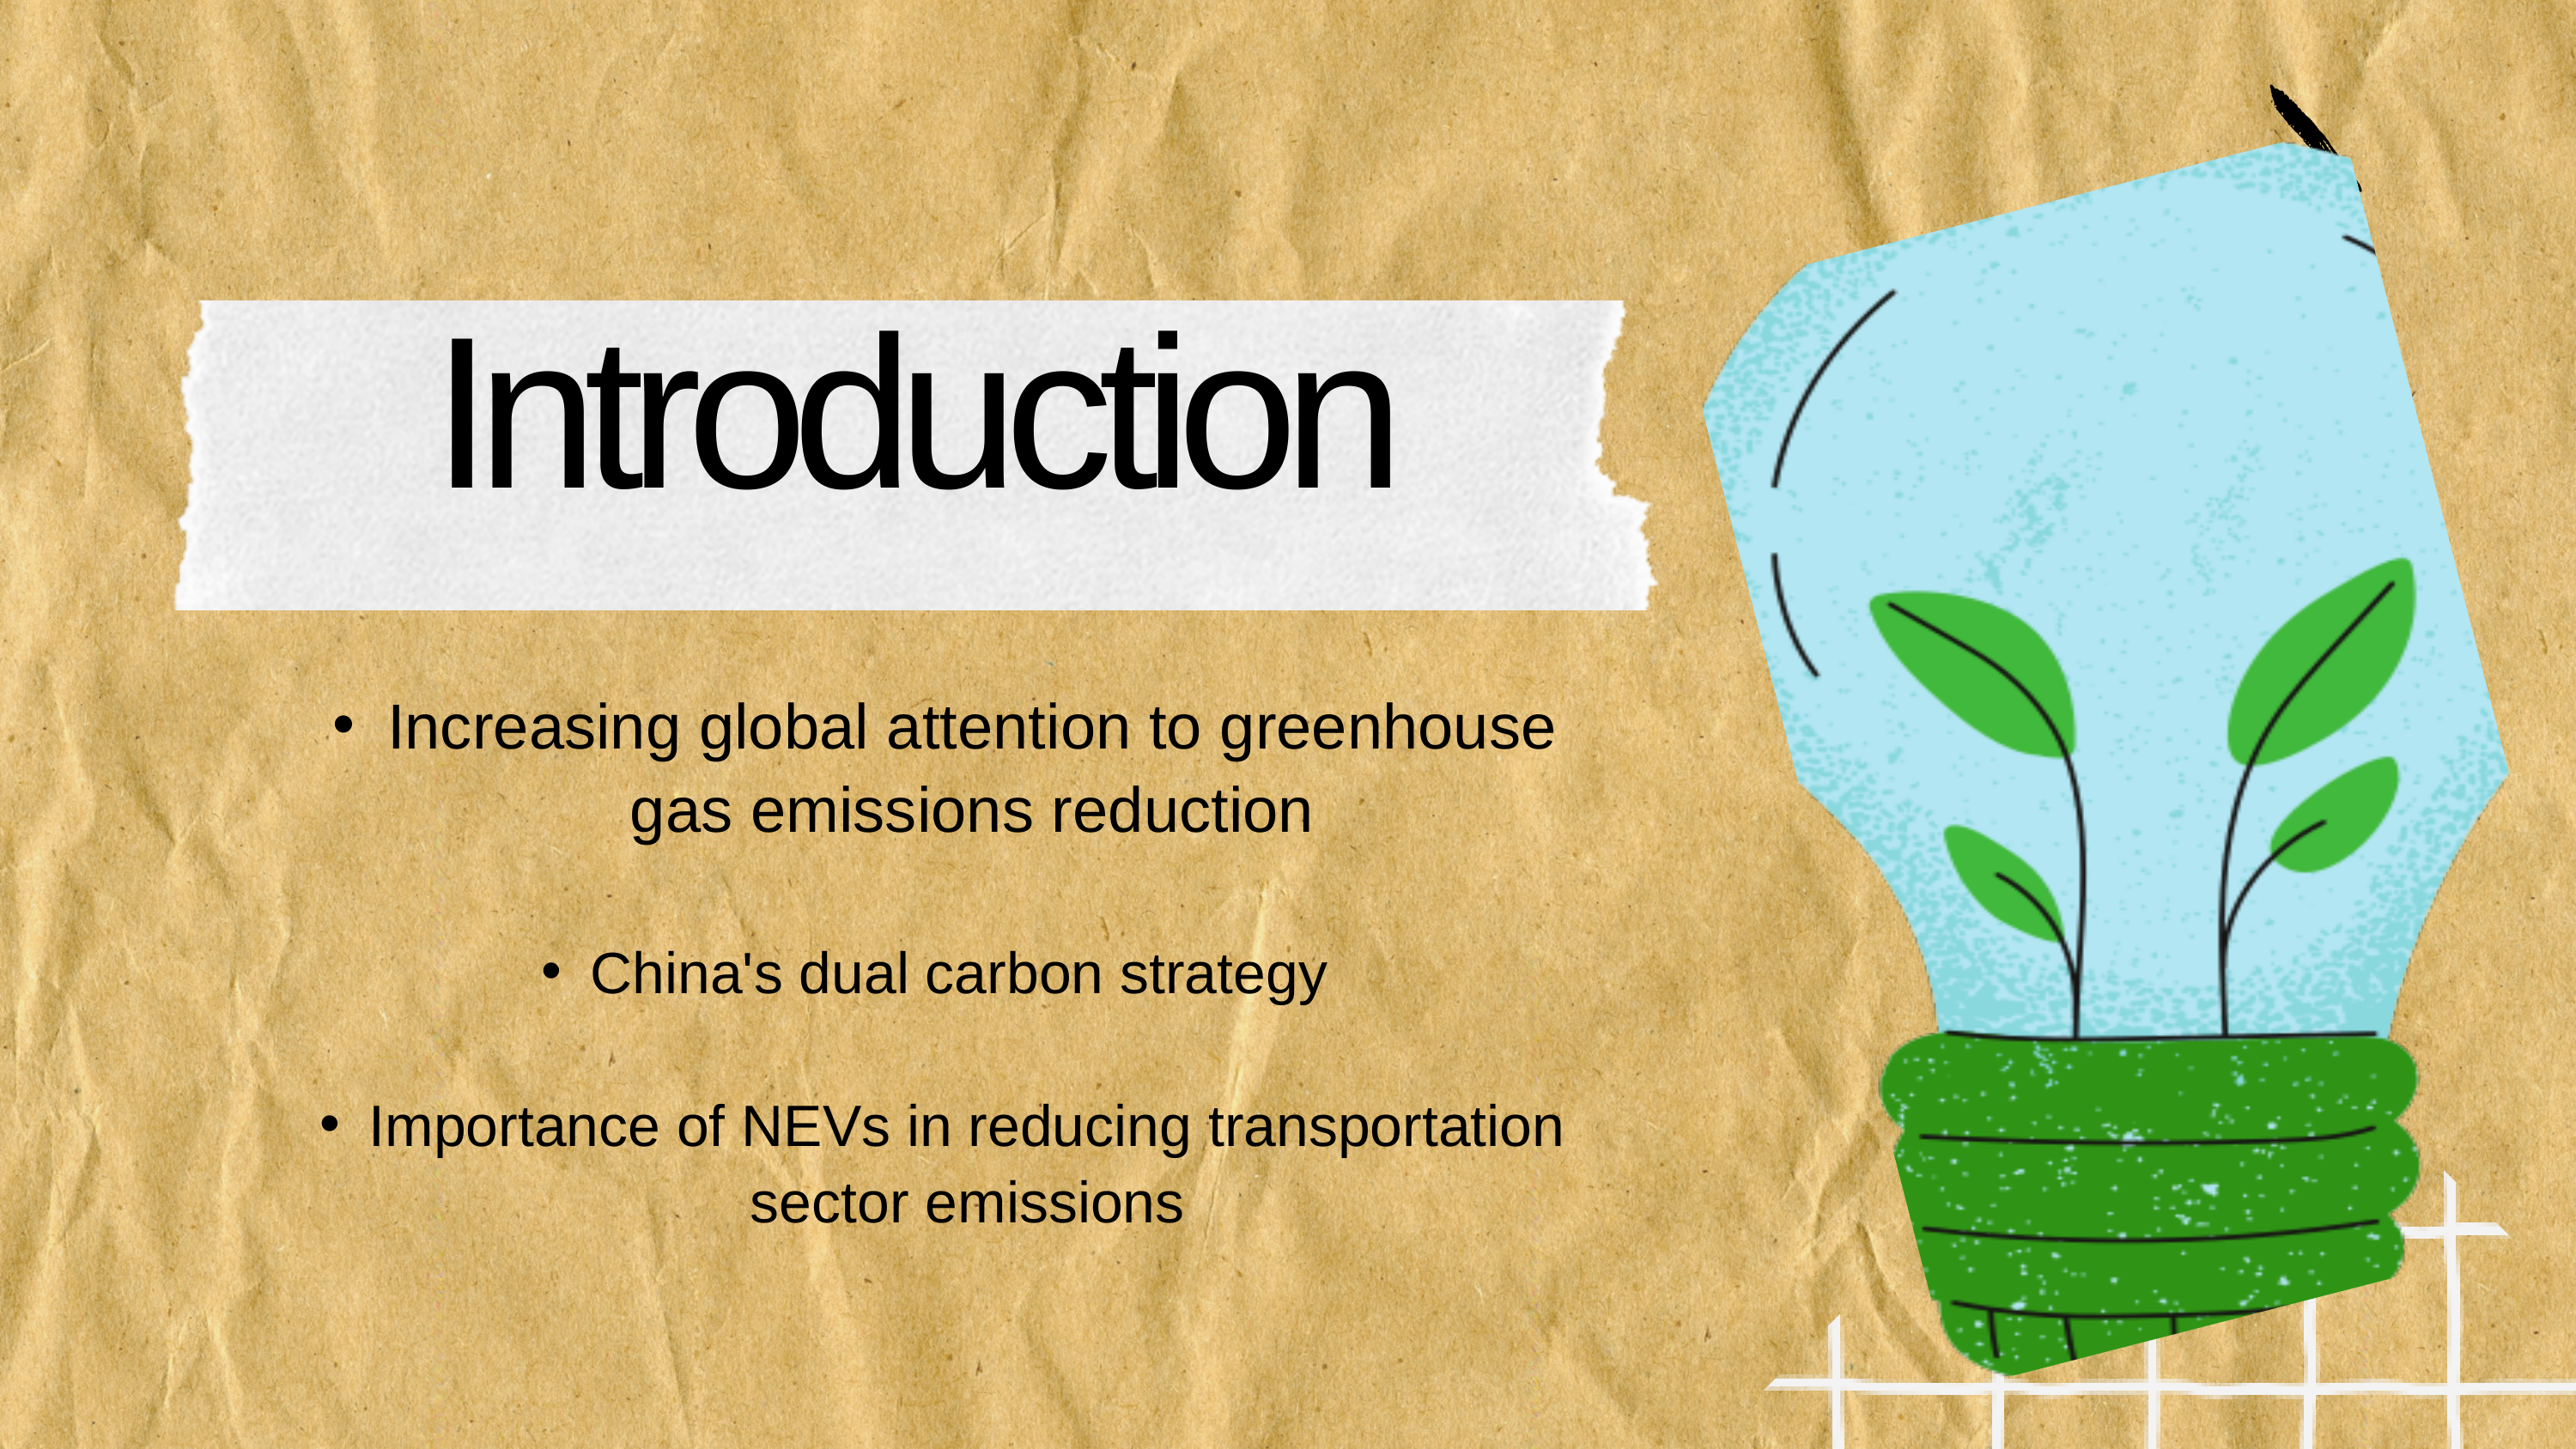

Introduction
Increasing global attention to greenhouse gas emissions reduction

China's dual carbon strategy

Importance of NEVs in reducing transportation sector emissions